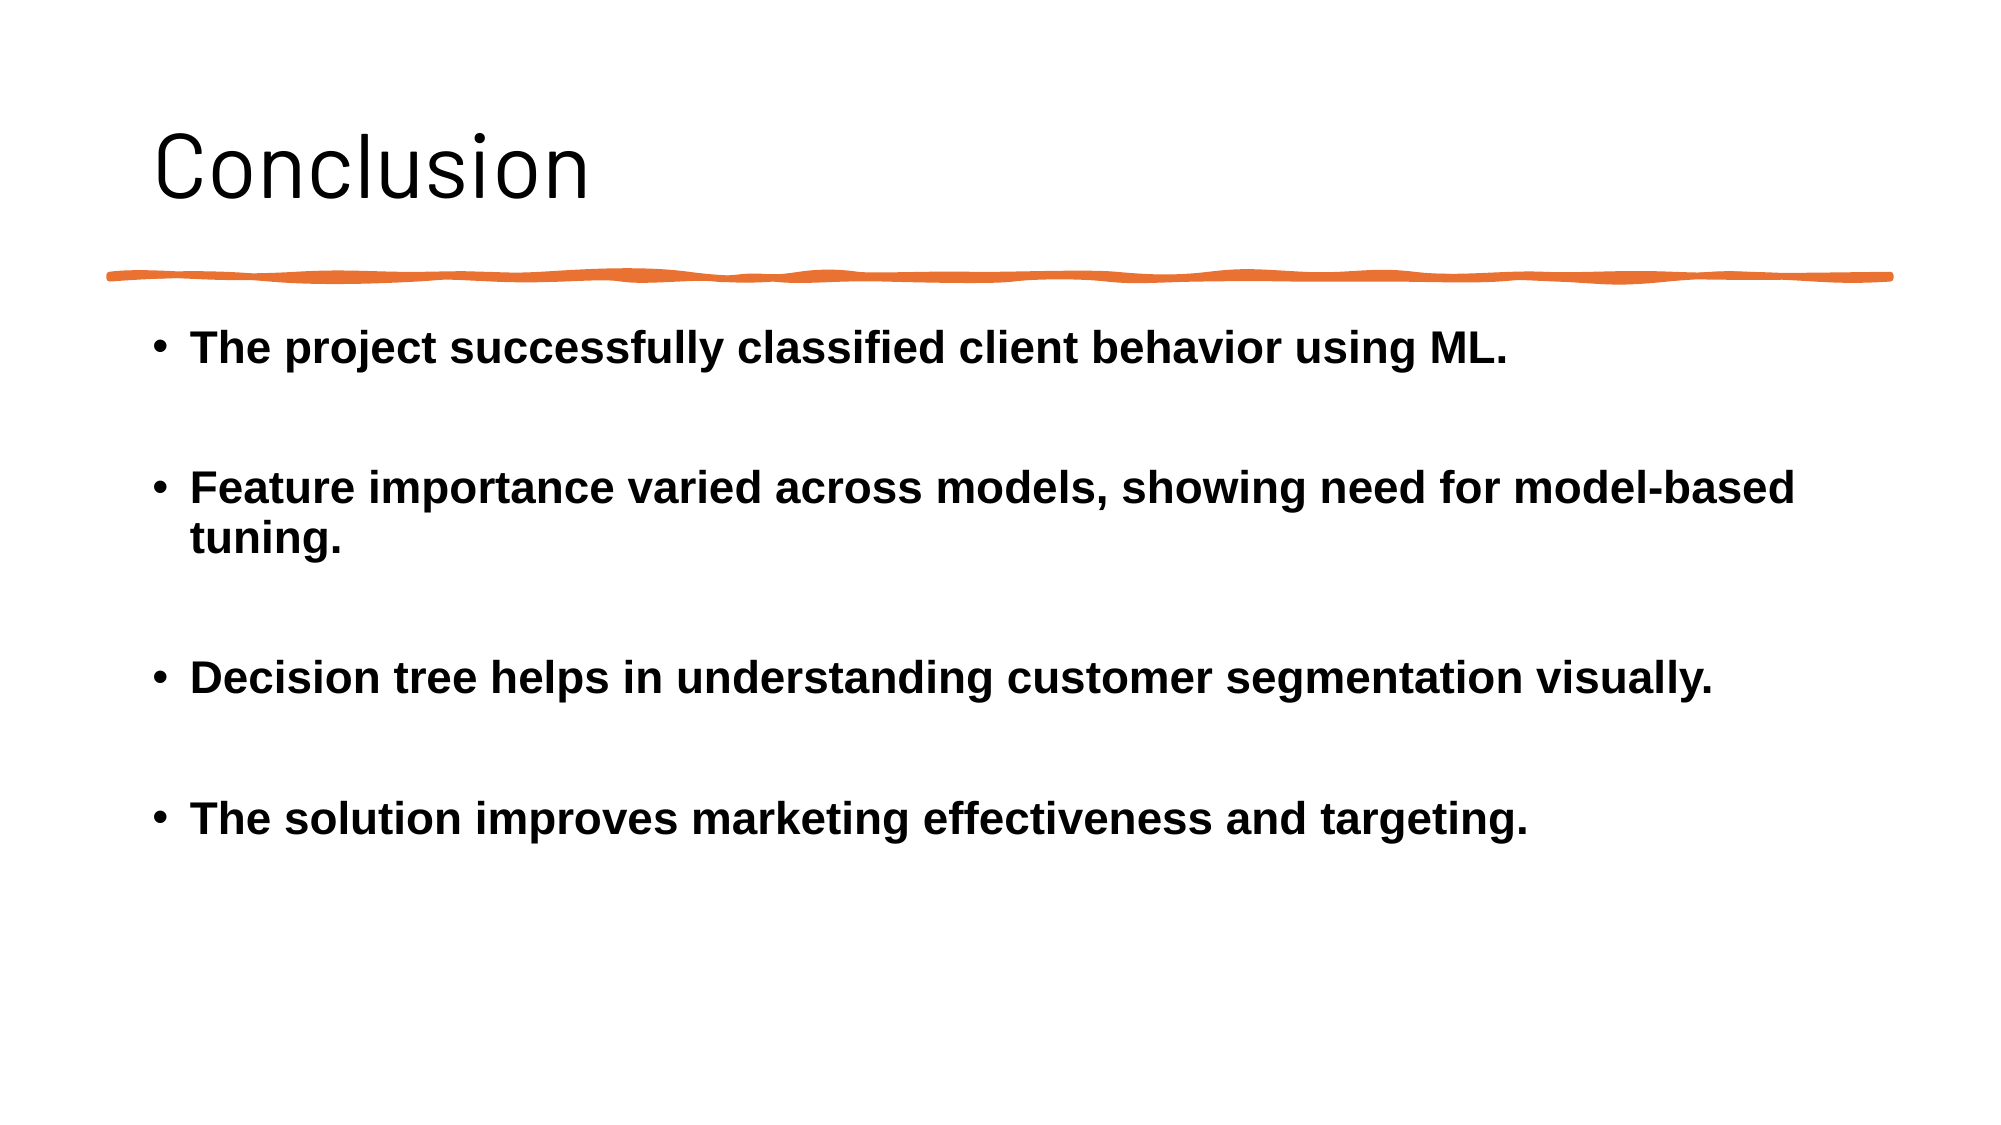

- Successfully classified client behavior using machine learning
- Feature importance varies by model
- Decision tree allows visual understanding of client segmentation
- Boosts marketing effectiveness
# Conclusion

The project successfully classified client behavior using ML.

Feature importance varied across models, showing need for model-based tuning.

Decision tree helps in understanding customer segmentation visually.

The solution improves marketing effectiveness and targeting.